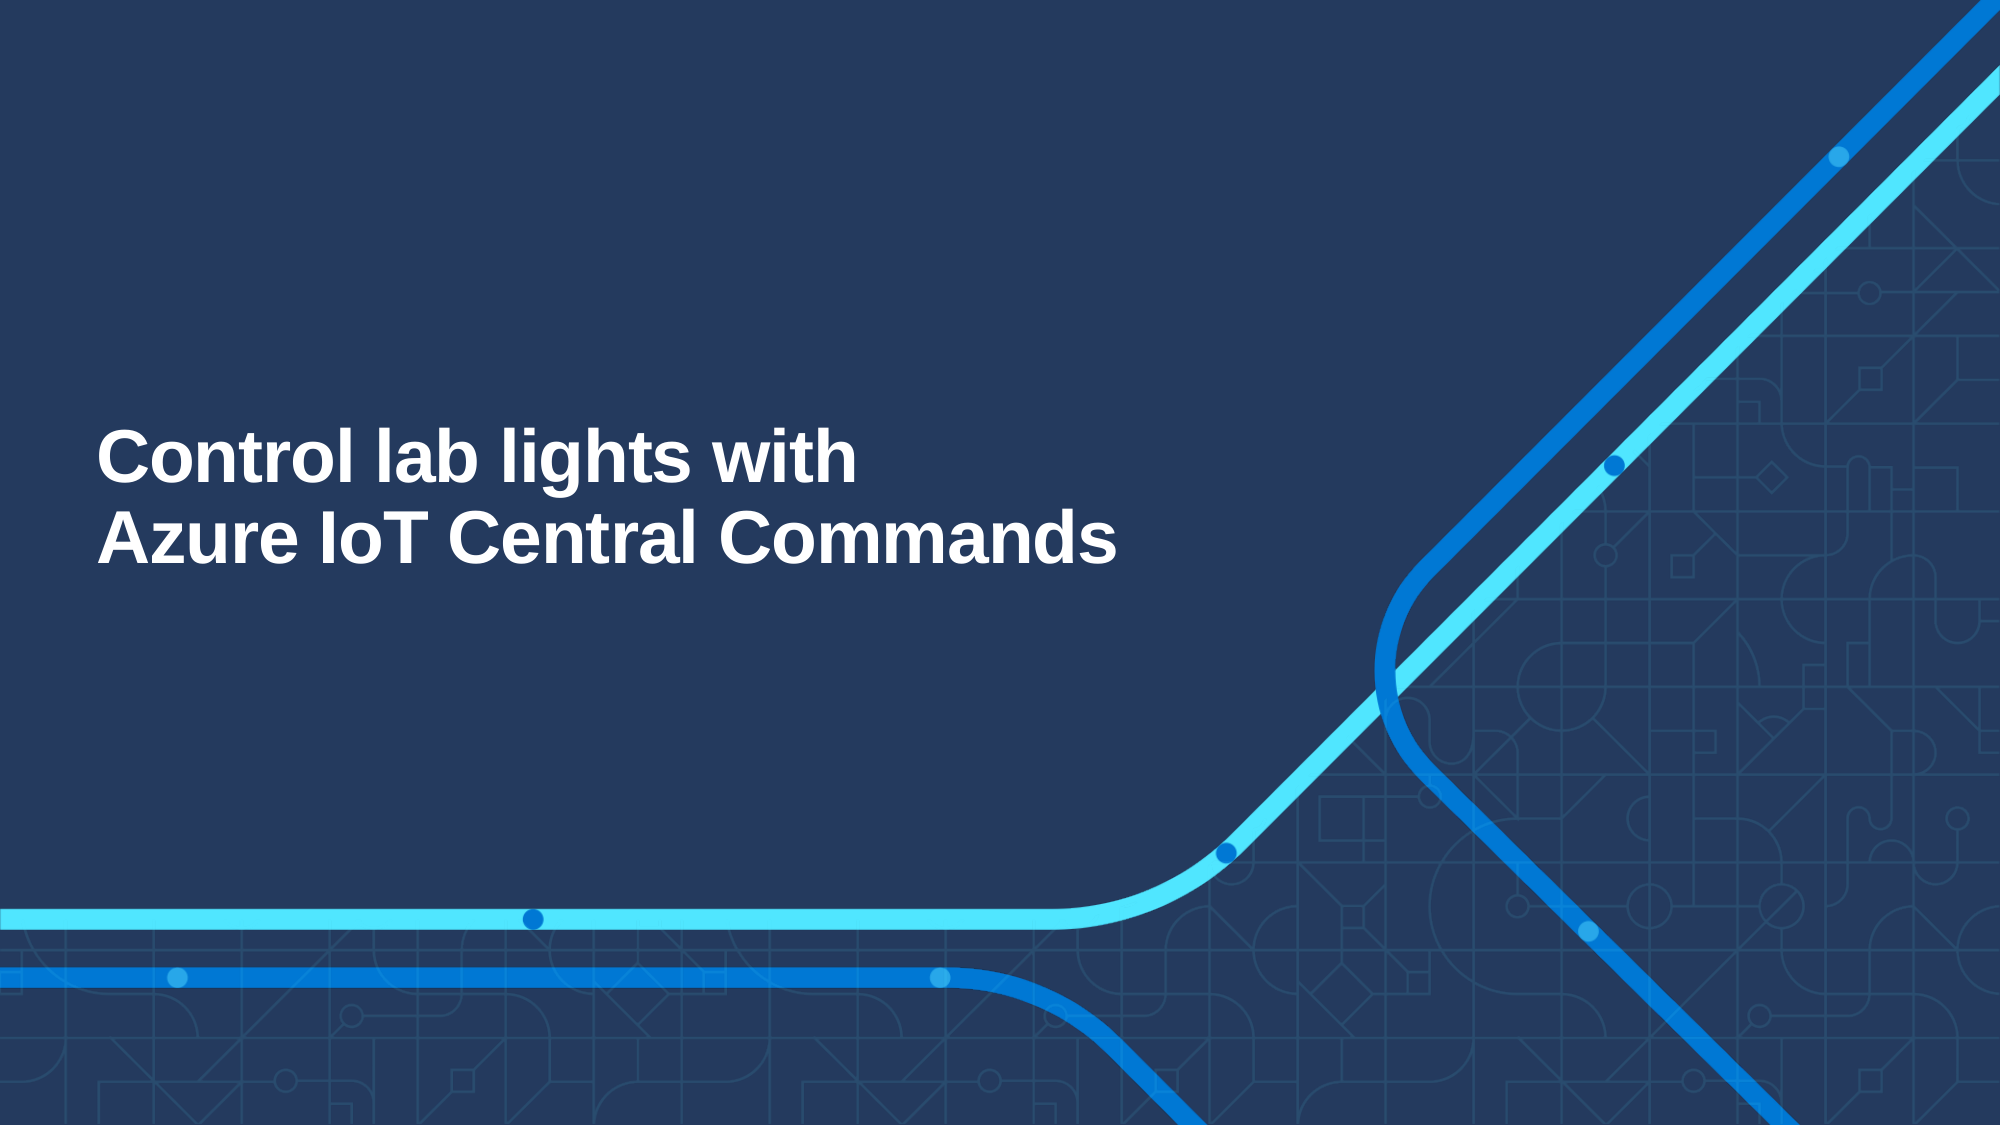

# Control lab lights with Azure IoT Central Commands